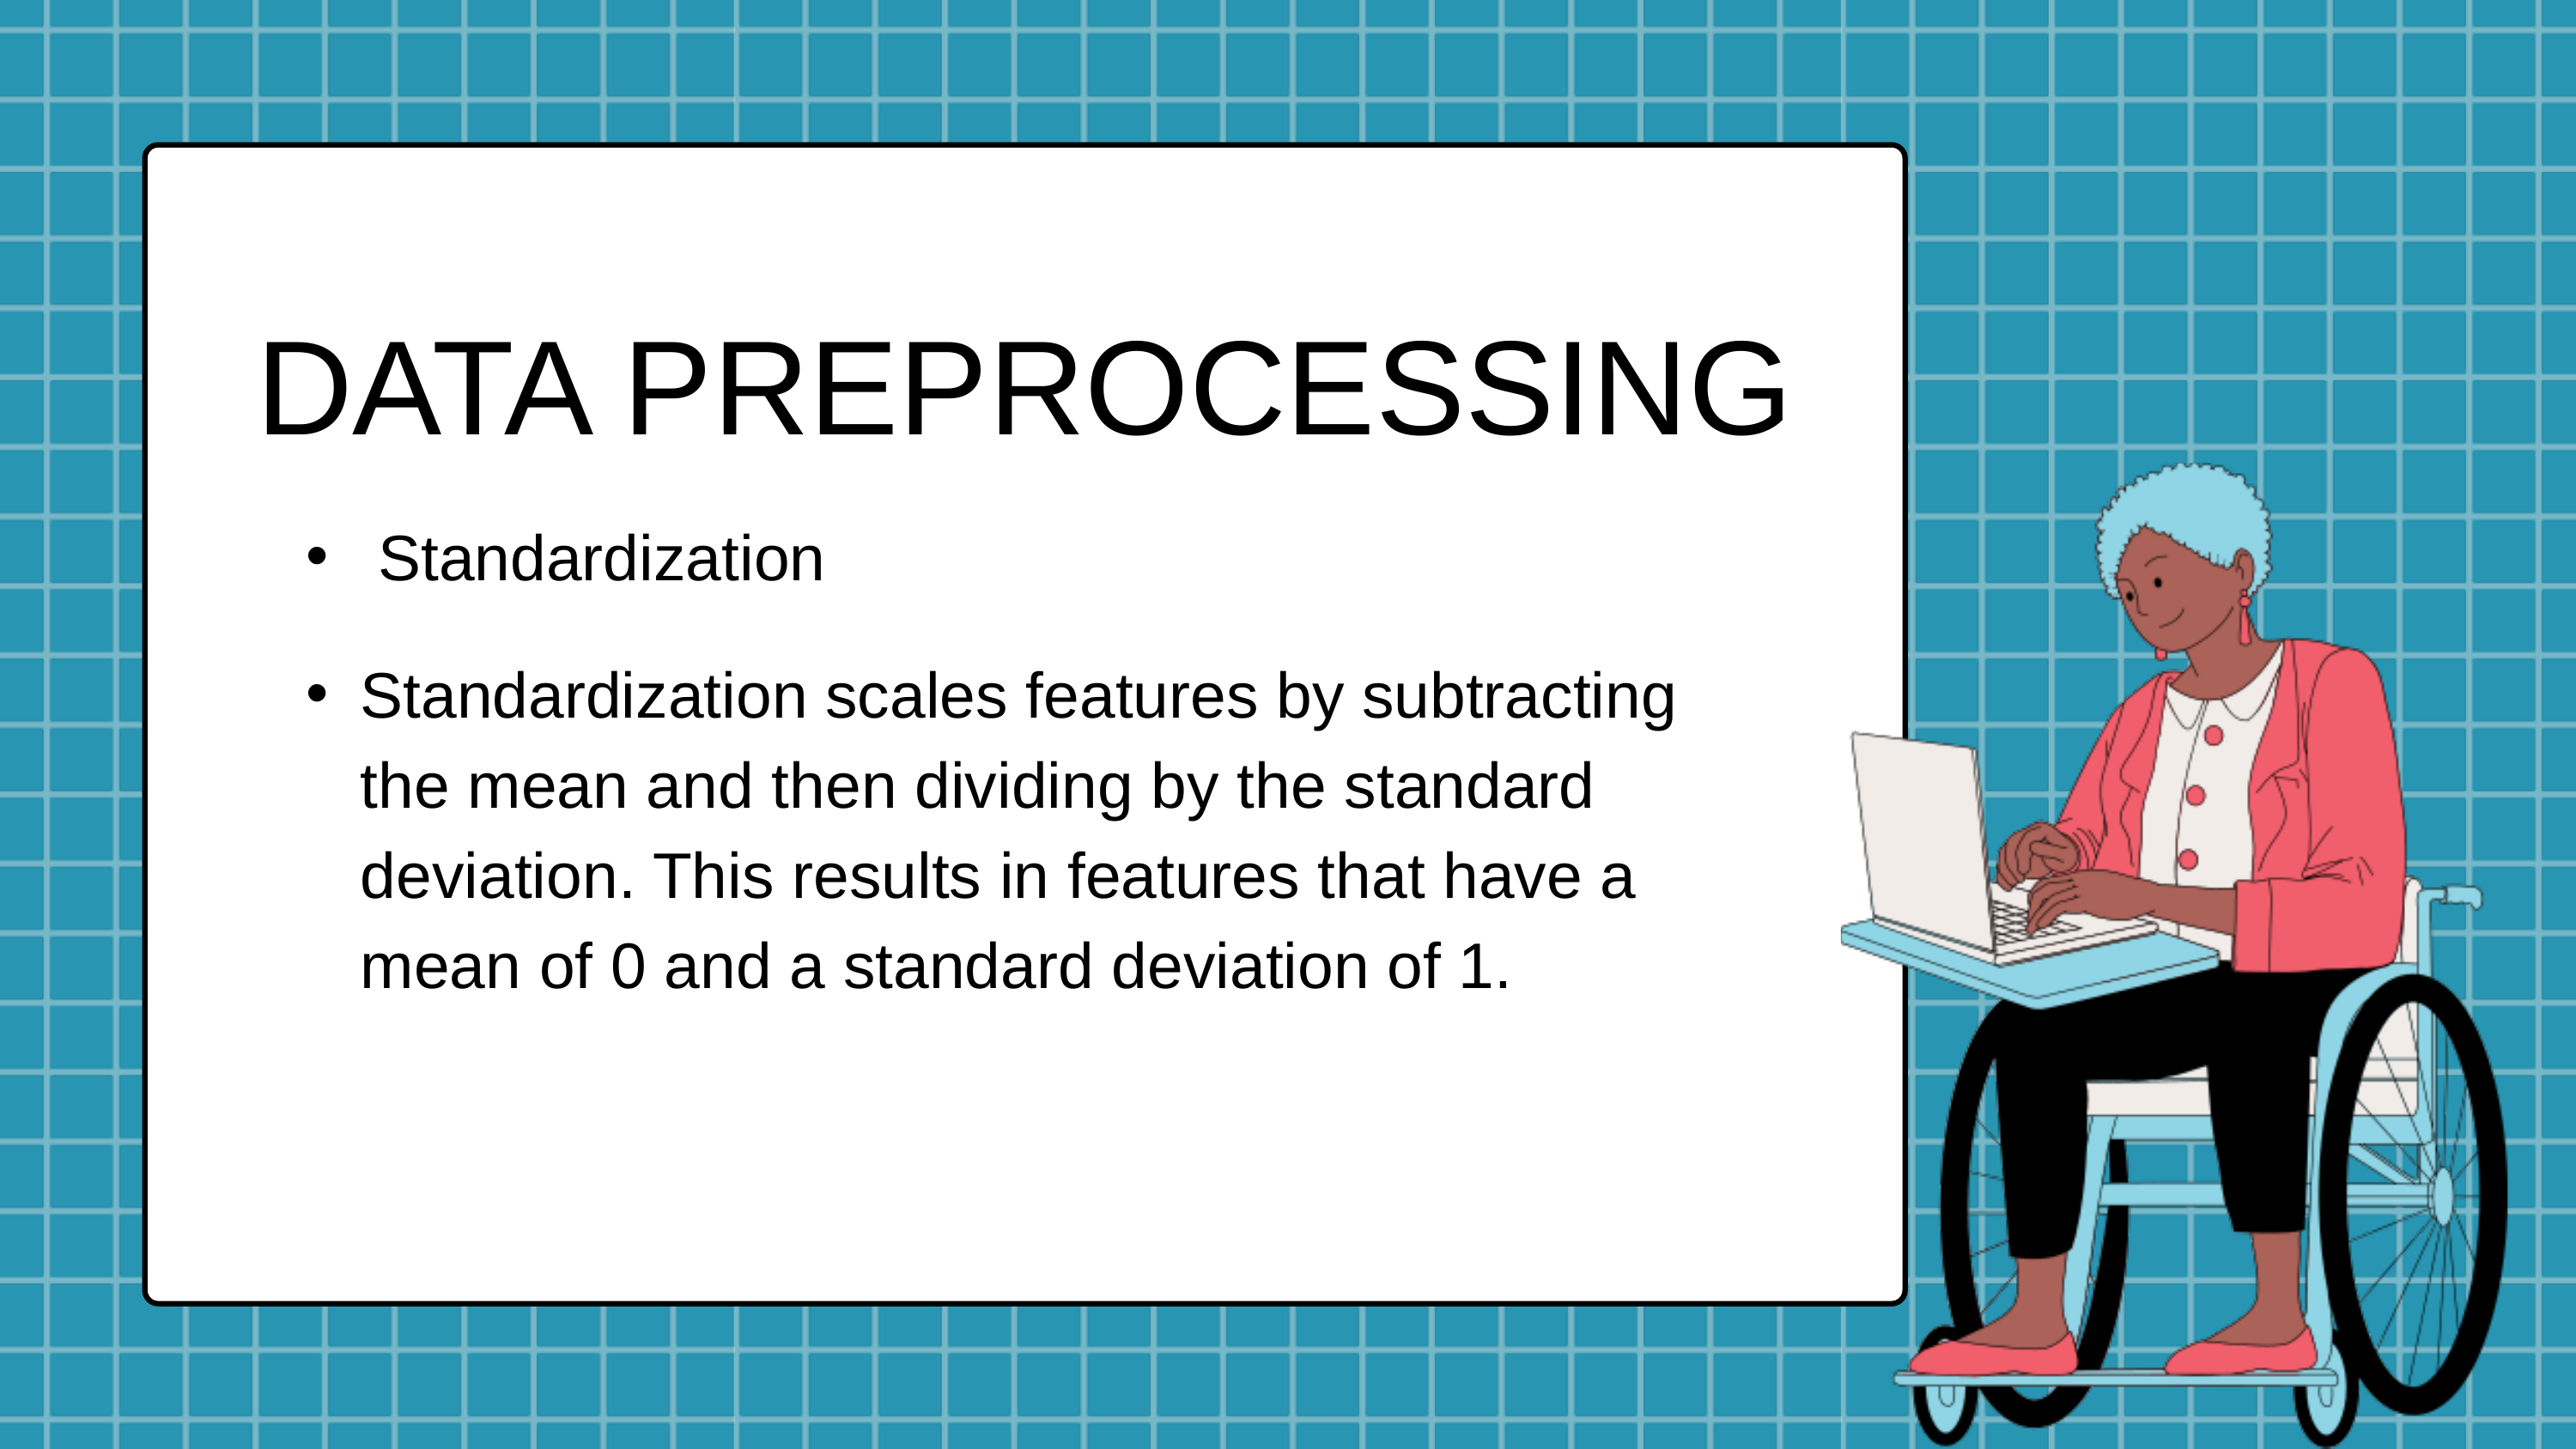

DATA PREPROCESSING

 Standardization
Standardization scales features by subtracting the mean and then dividing by the standard deviation. This results in features that have a mean of 0 and a standard deviation of 1.